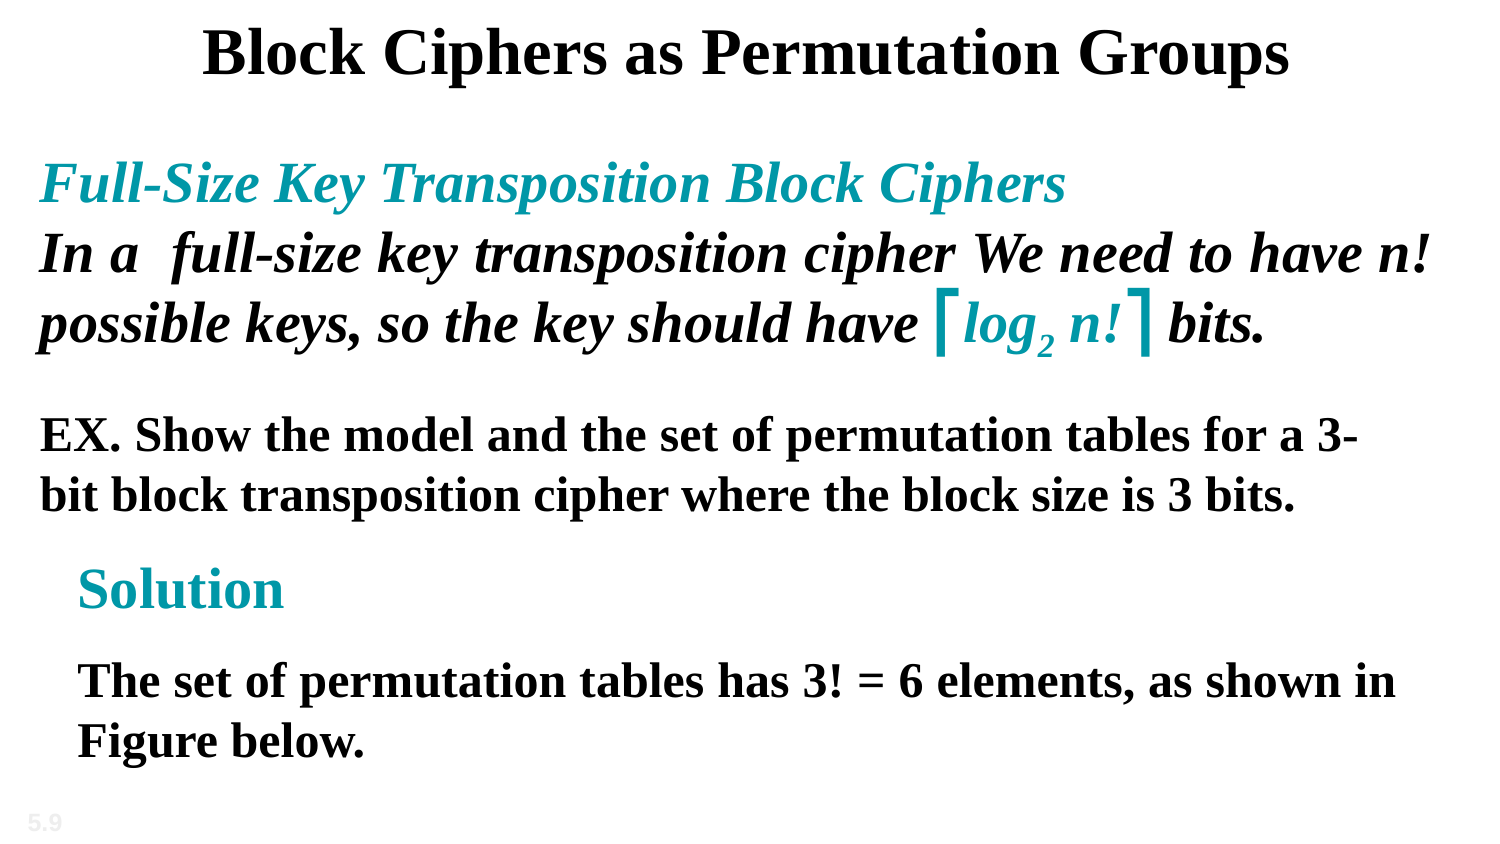

Block Ciphers as Permutation Groups
Full-Size Key Transposition Block Ciphers
In a  full-size key transposition cipher We need to have n! possible keys, so the key should have ⎡log2 n!⎤ bits.
EX. Show the model and the set of permutation tables for a 3-bit block transposition cipher where the block size is 3 bits.
Solution
The set of permutation tables has 3! = 6 elements, as shown in Figure below.
5.9